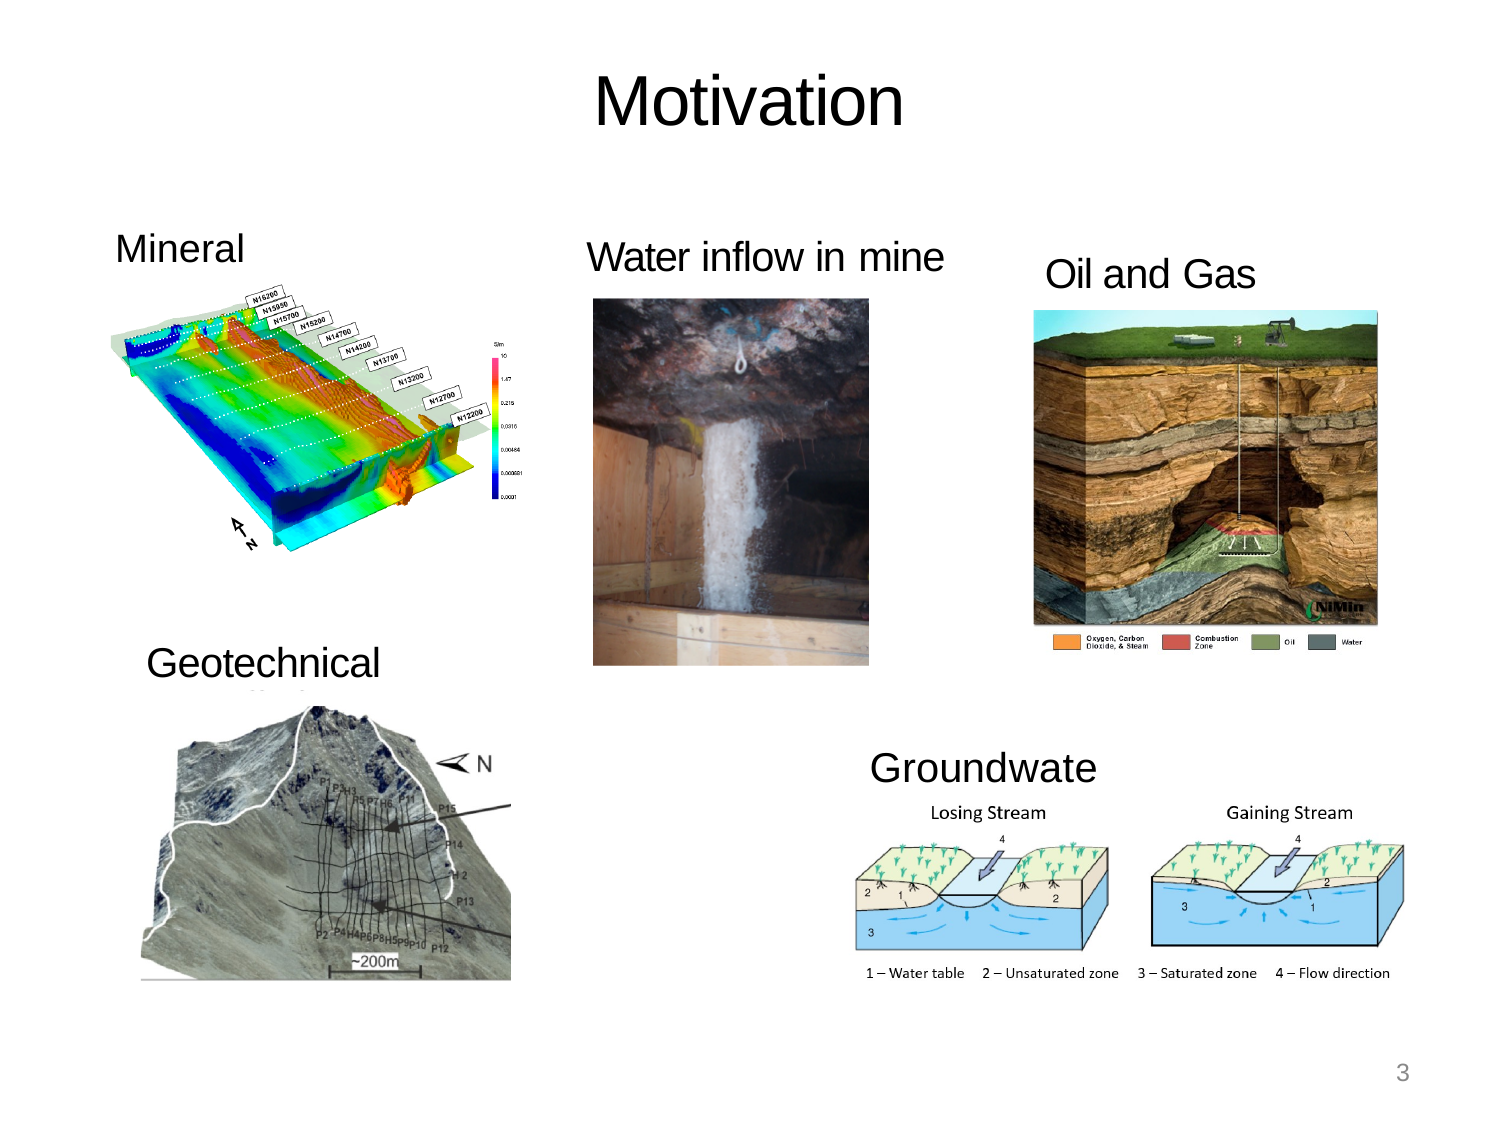

# Motivation
Minerals
Water inflow in mine
Oil and Gas

Geotechnical

Groundwater

3